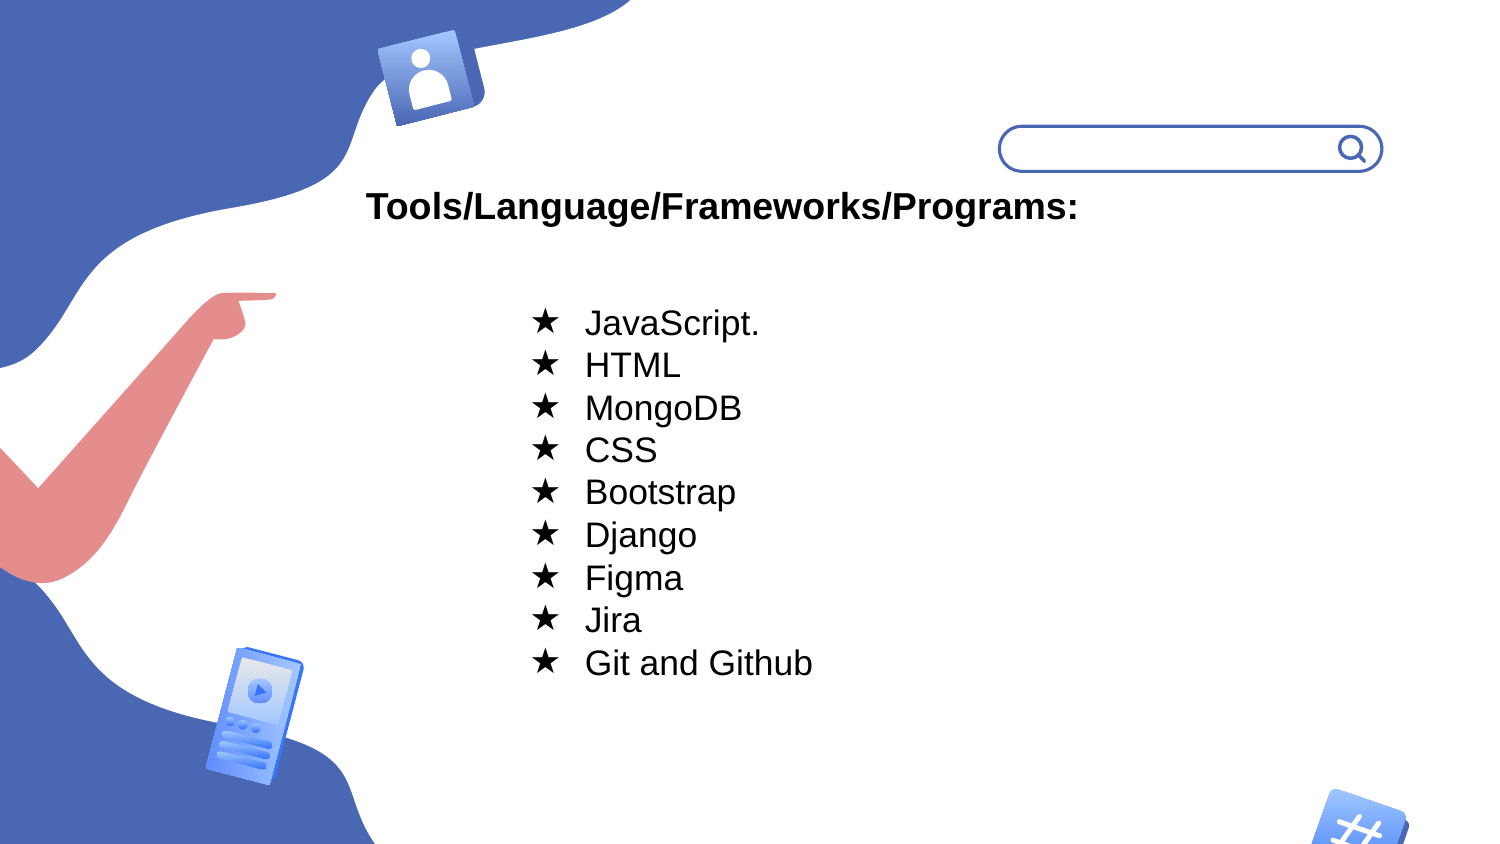

Tools/Language/Frameworks/Programs:
JavaScript.
HTML
MongoDB
CSS
Bootstrap
Django
Figma
Jira
Git and Github